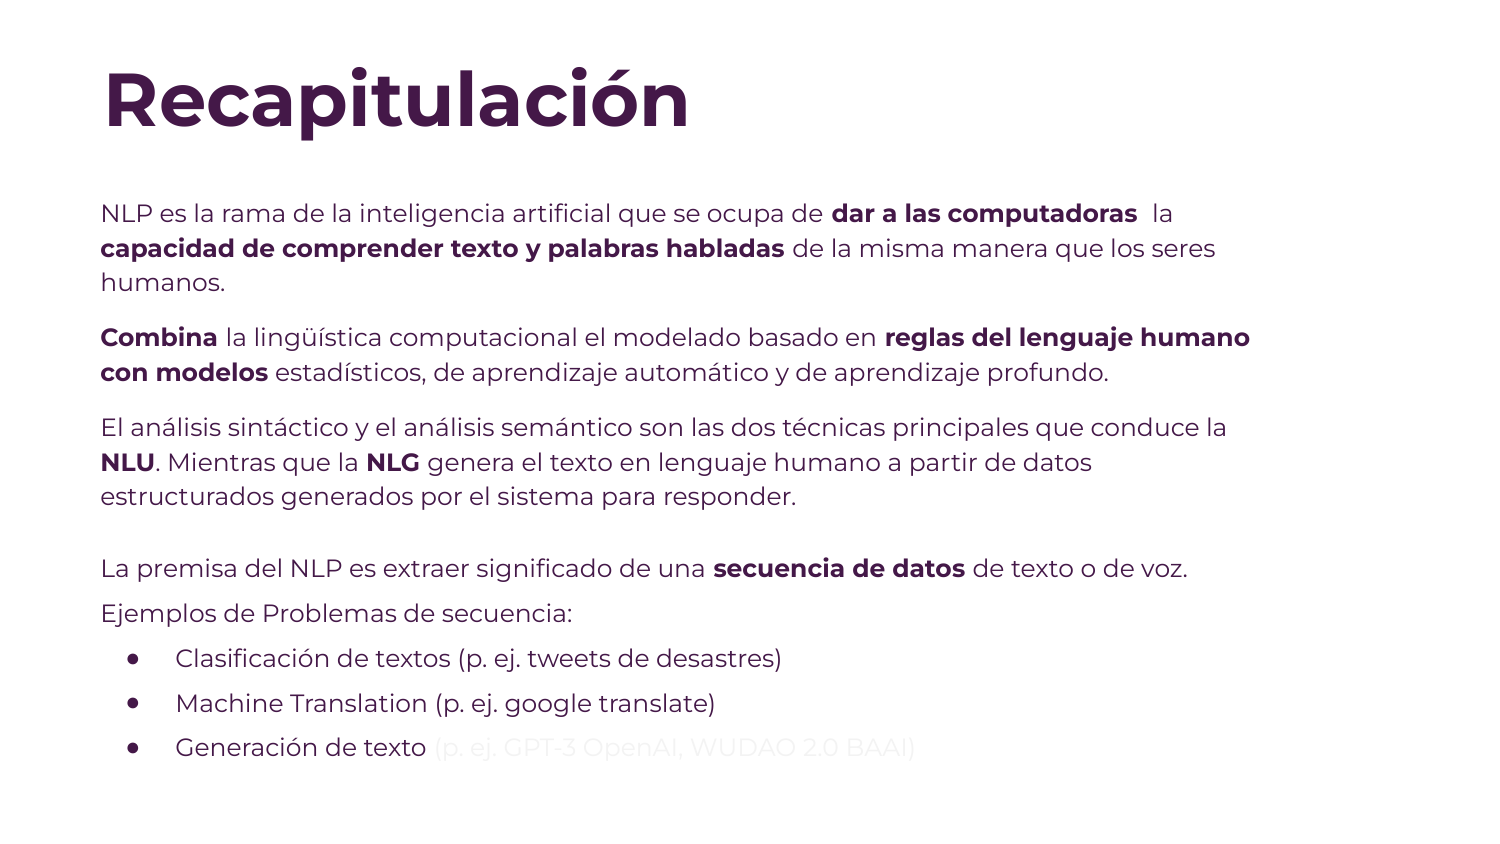

Recapitulación
NLP es la rama de la inteligencia artificial que se ocupa de dar a las computadoras  la capacidad de comprender texto y palabras habladas de la misma manera que los seres humanos.
Combina la lingüística computacional el modelado basado en reglas del lenguaje humano con modelos estadísticos, de aprendizaje automático y de aprendizaje profundo.
El análisis sintáctico y el análisis semántico son las dos técnicas principales que conduce la NLU. Mientras que la NLG genera el texto en lenguaje humano a partir de datos estructurados generados por el sistema para responder.
La premisa del NLP es extraer significado de una secuencia de datos de texto o de voz.
Ejemplos de Problemas de secuencia:
Clasificación de textos (p. ej. tweets de desastres)
Machine Translation (p. ej. google translate)
Generación de texto (p. ej. GPT-3 OpenAI, WUDAO 2.0 BAAI)